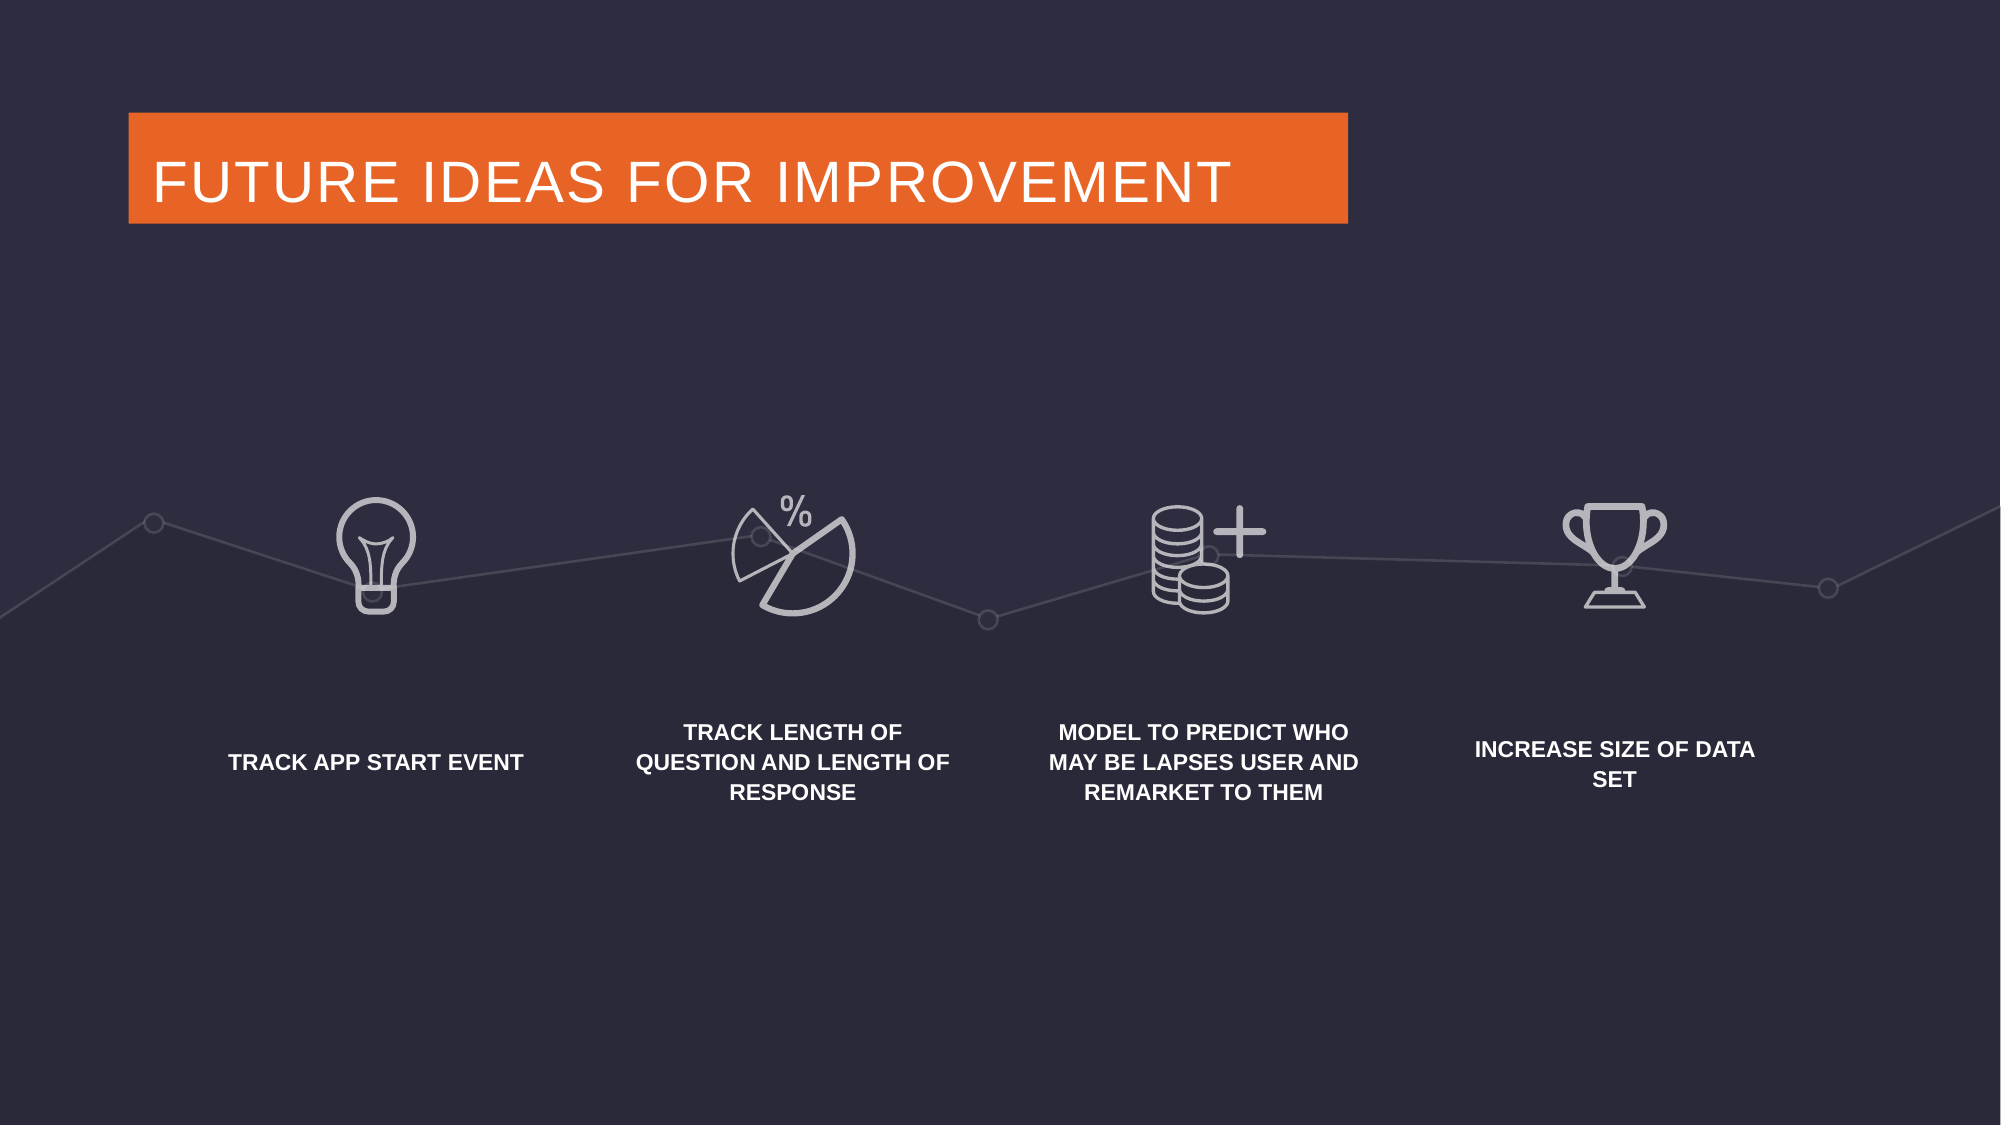

FUTURE IDEAS FOR IMPROVEMENT

TRACK APP START EVENT
TRACK LENGTH OF QUESTION AND LENGTH OF RESPONSE
MODEL TO PREDICT WHO MAY BE LAPSES USER AND REMARKET TO THEM
INCREASE SIZE OF DATA SET